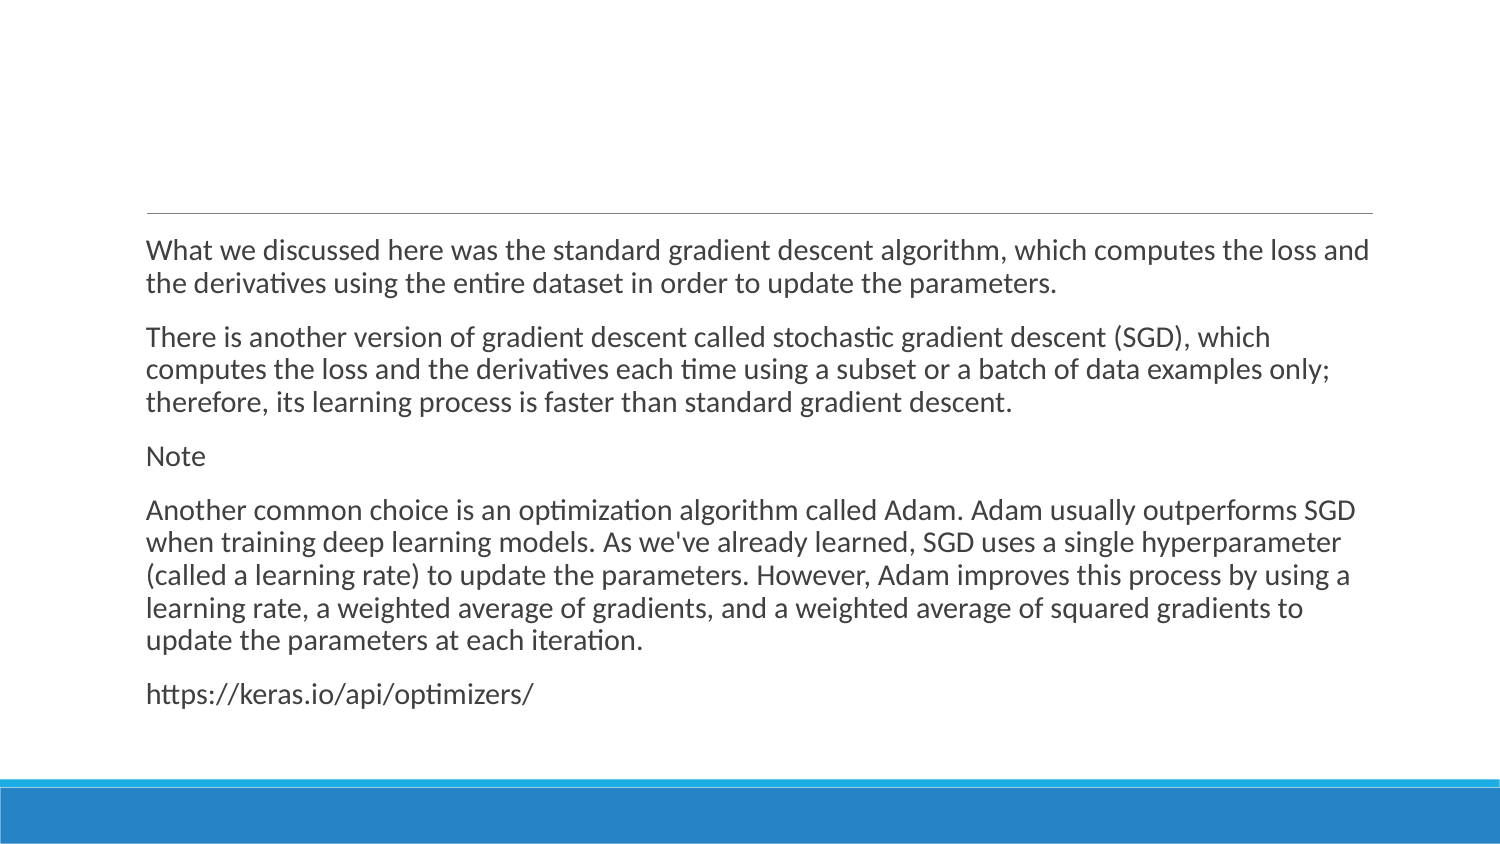

#
What we discussed here was the standard gradient descent algorithm, which computes the loss and the derivatives using the entire dataset in order to update the parameters.
There is another version of gradient descent called stochastic gradient descent (SGD), which computes the loss and the derivatives each time using a subset or a batch of data examples only; therefore, its learning process is faster than standard gradient descent.
Note
Another common choice is an optimization algorithm called Adam. Adam usually outperforms SGD when training deep learning models. As we've already learned, SGD uses a single hyperparameter (called a learning rate) to update the parameters. However, Adam improves this process by using a learning rate, a weighted average of gradients, and a weighted average of squared gradients to update the parameters at each iteration.
https://keras.io/api/optimizers/